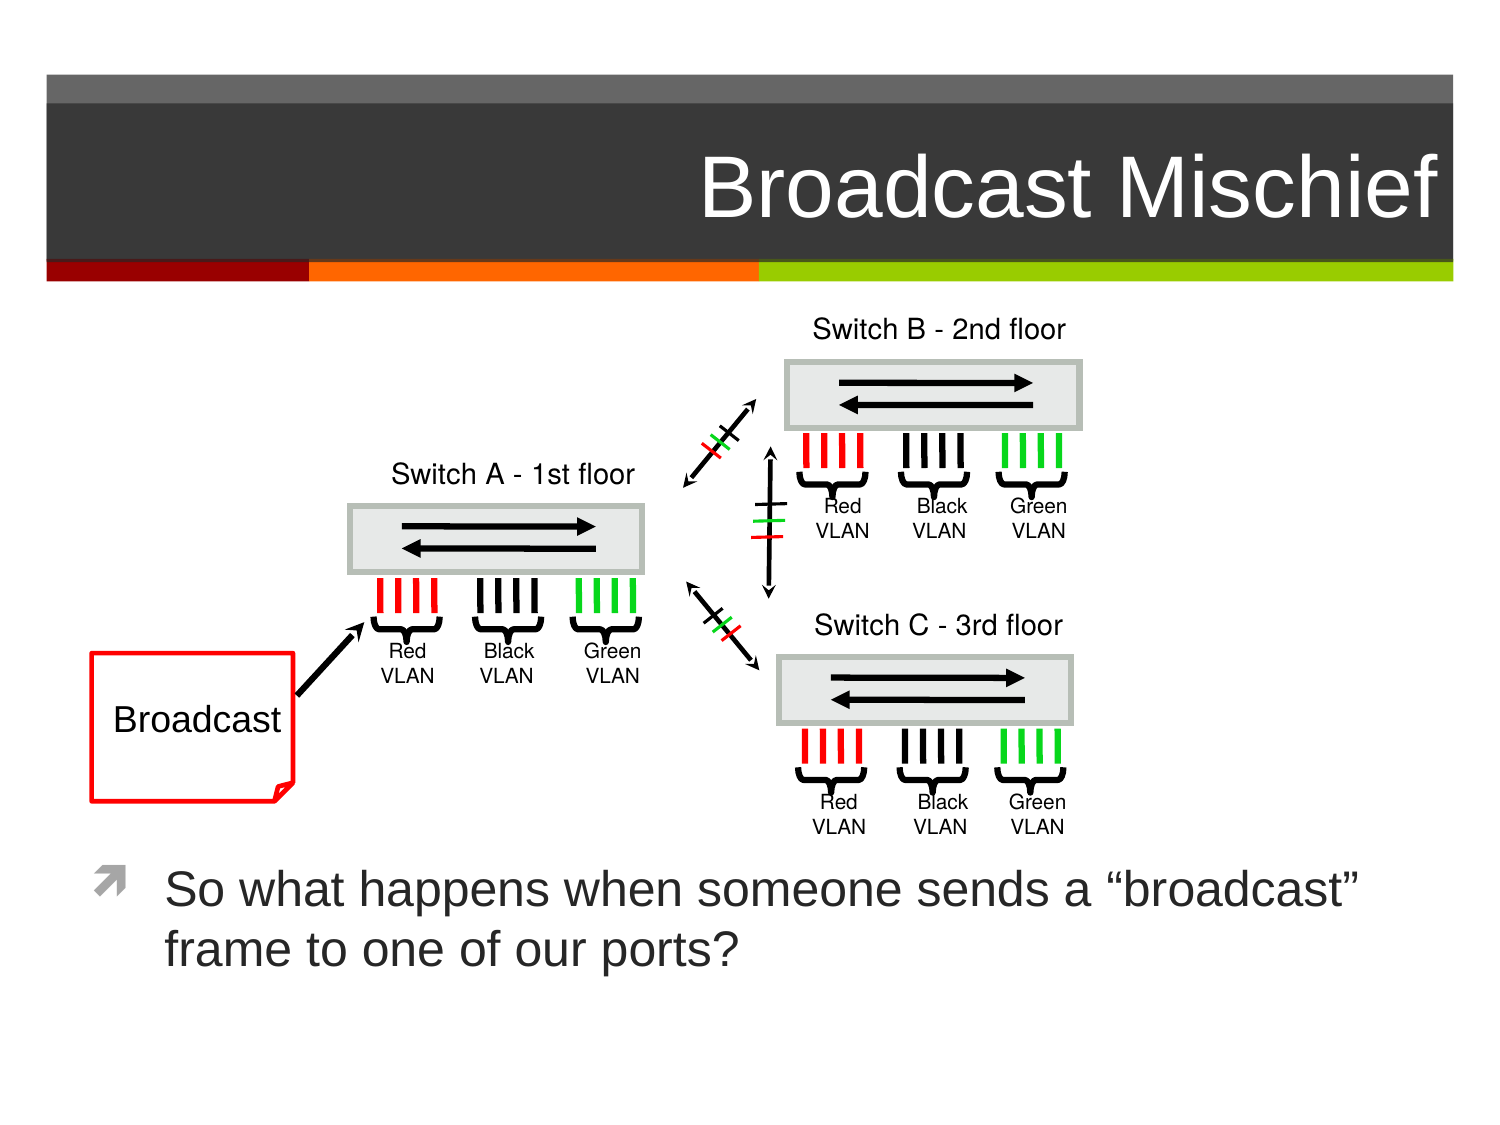

# Broadcast Mischief

Switch B - 2nd floor

Red
VLAN
Black
VLAN
Green
VLAN

Switch A - 1st floor

Red
VLAN
Black
VLAN
Green
VLAN

Switch C - 3rd floor

Red
VLAN
Black
VLAN
Green
VLAN

Broadcast

So what happens when someone sends a “broadcast” frame to one of our ports?